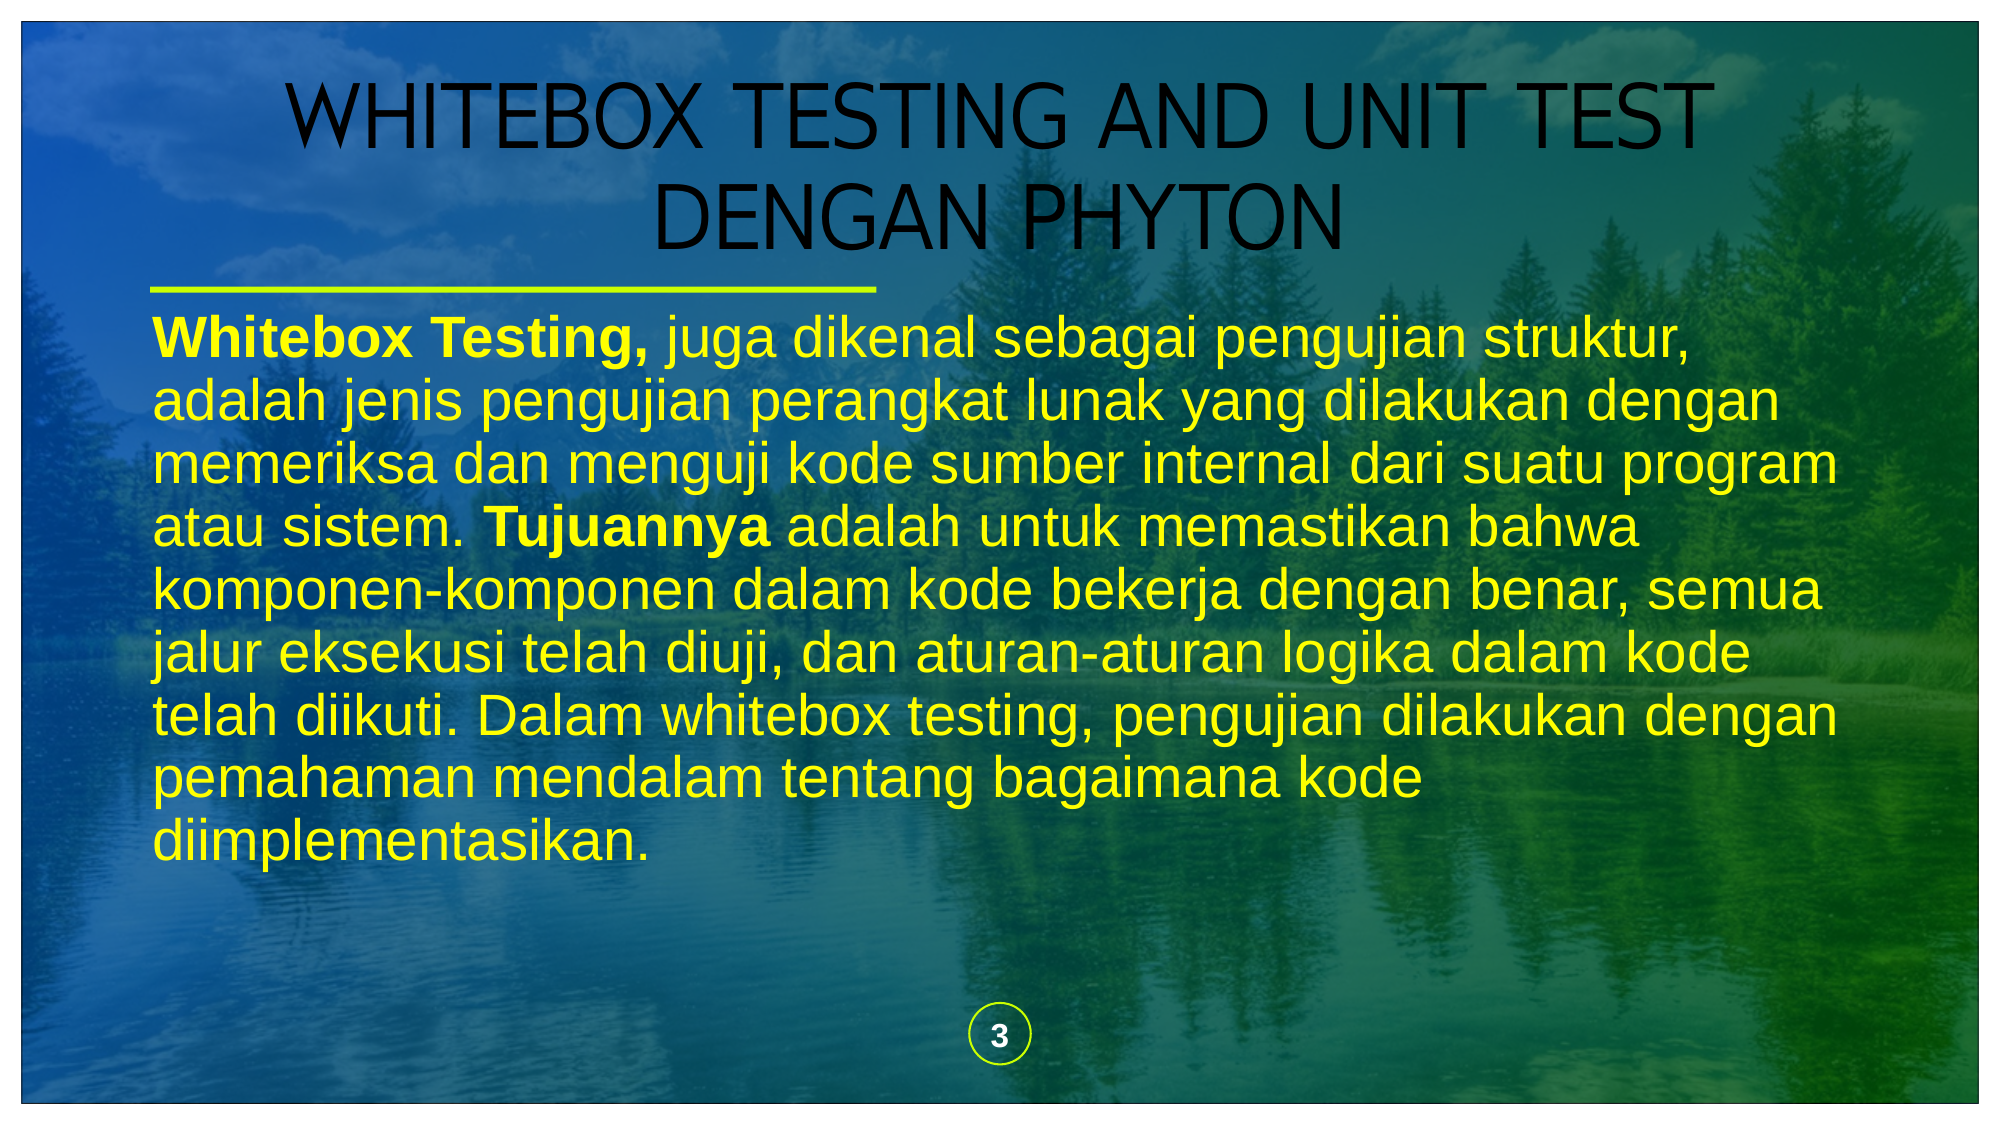

# WHITEBOX TESTING AND UNIT TEST DENGAN PHYTON
Whitebox Testing, juga dikenal sebagai pengujian struktur, adalah jenis pengujian perangkat lunak yang dilakukan dengan memeriksa dan menguji kode sumber internal dari suatu program atau sistem. Tujuannya adalah untuk memastikan bahwa komponen-komponen dalam kode bekerja dengan benar, semua jalur eksekusi telah diuji, dan aturan-aturan logika dalam kode telah diikuti. Dalam whitebox testing, pengujian dilakukan dengan pemahaman mendalam tentang bagaimana kode diimplementasikan.

3